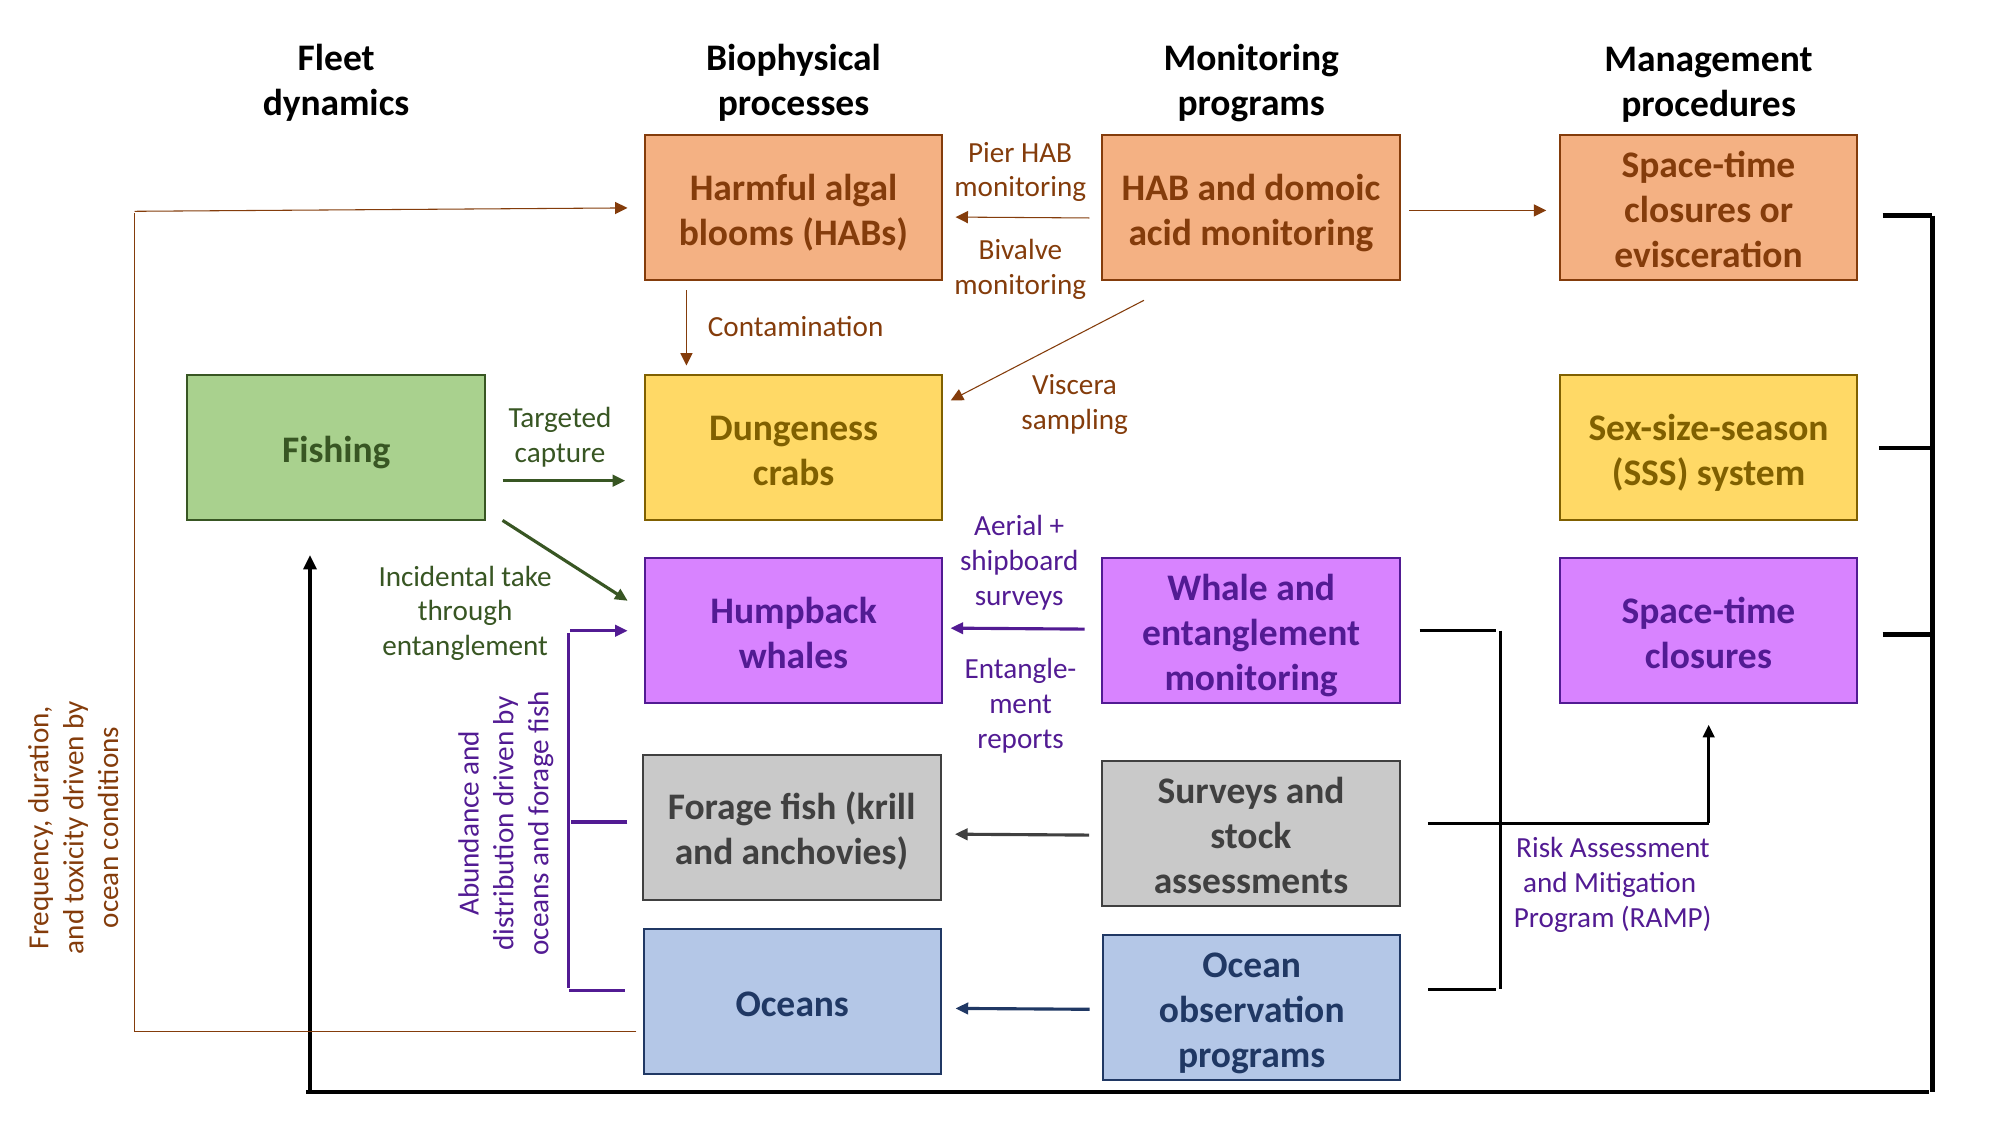

Fleet dynamics
Biophysical processes
Monitoring programs
Management procedures
Pier HAB monitoring
HAB and domoic acid monitoring
Bivalve monitoring
Viscera sampling
Harmful algal blooms (HABs)
Contamination
Space-time closures or evisceration
Fishing
Targeted capture
Sex-size-season (SSS) system
Dungeness
crabs
Aerial + shipboard surveys
Whale and entanglement monitoring
Space-time closures
Surveys and stock assessments
Risk Assessment and Mitigation  Program (RAMP)
Ocean observation programs
Incidental take through entanglement
Humpback whales
Forage fish (krill and anchovies)
Abundance and distribution driven by oceans and forage fish
Oceans
Entangle-ment
reports
Frequency, duration, and toxicity driven by ocean conditions